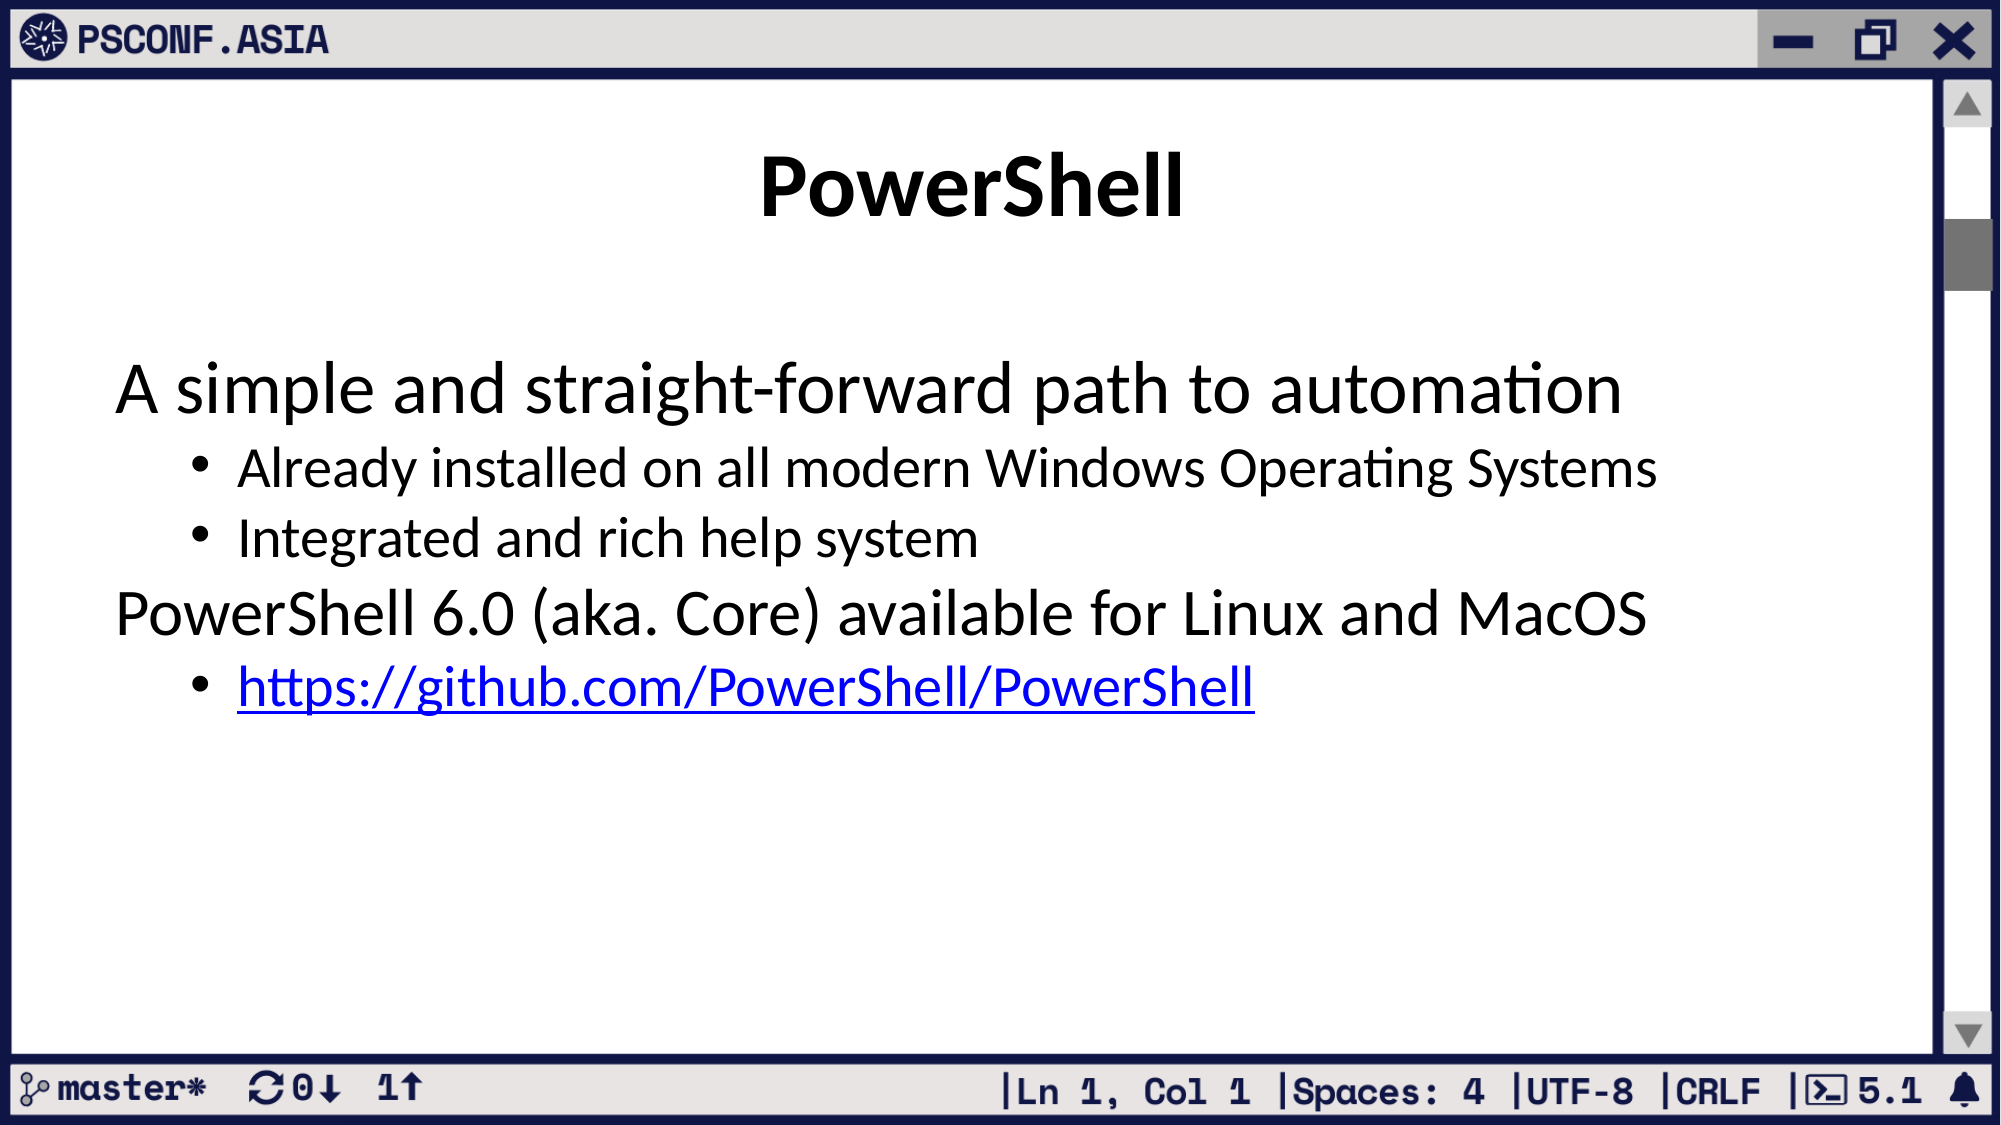

PowerShell
A simple and straight-forward path to automation
Already installed on all modern Windows Operating Systems
Integrated and rich help system
PowerShell 6.0 (aka. Core) available for Linux and MacOS
https://github.com/PowerShell/PowerShell